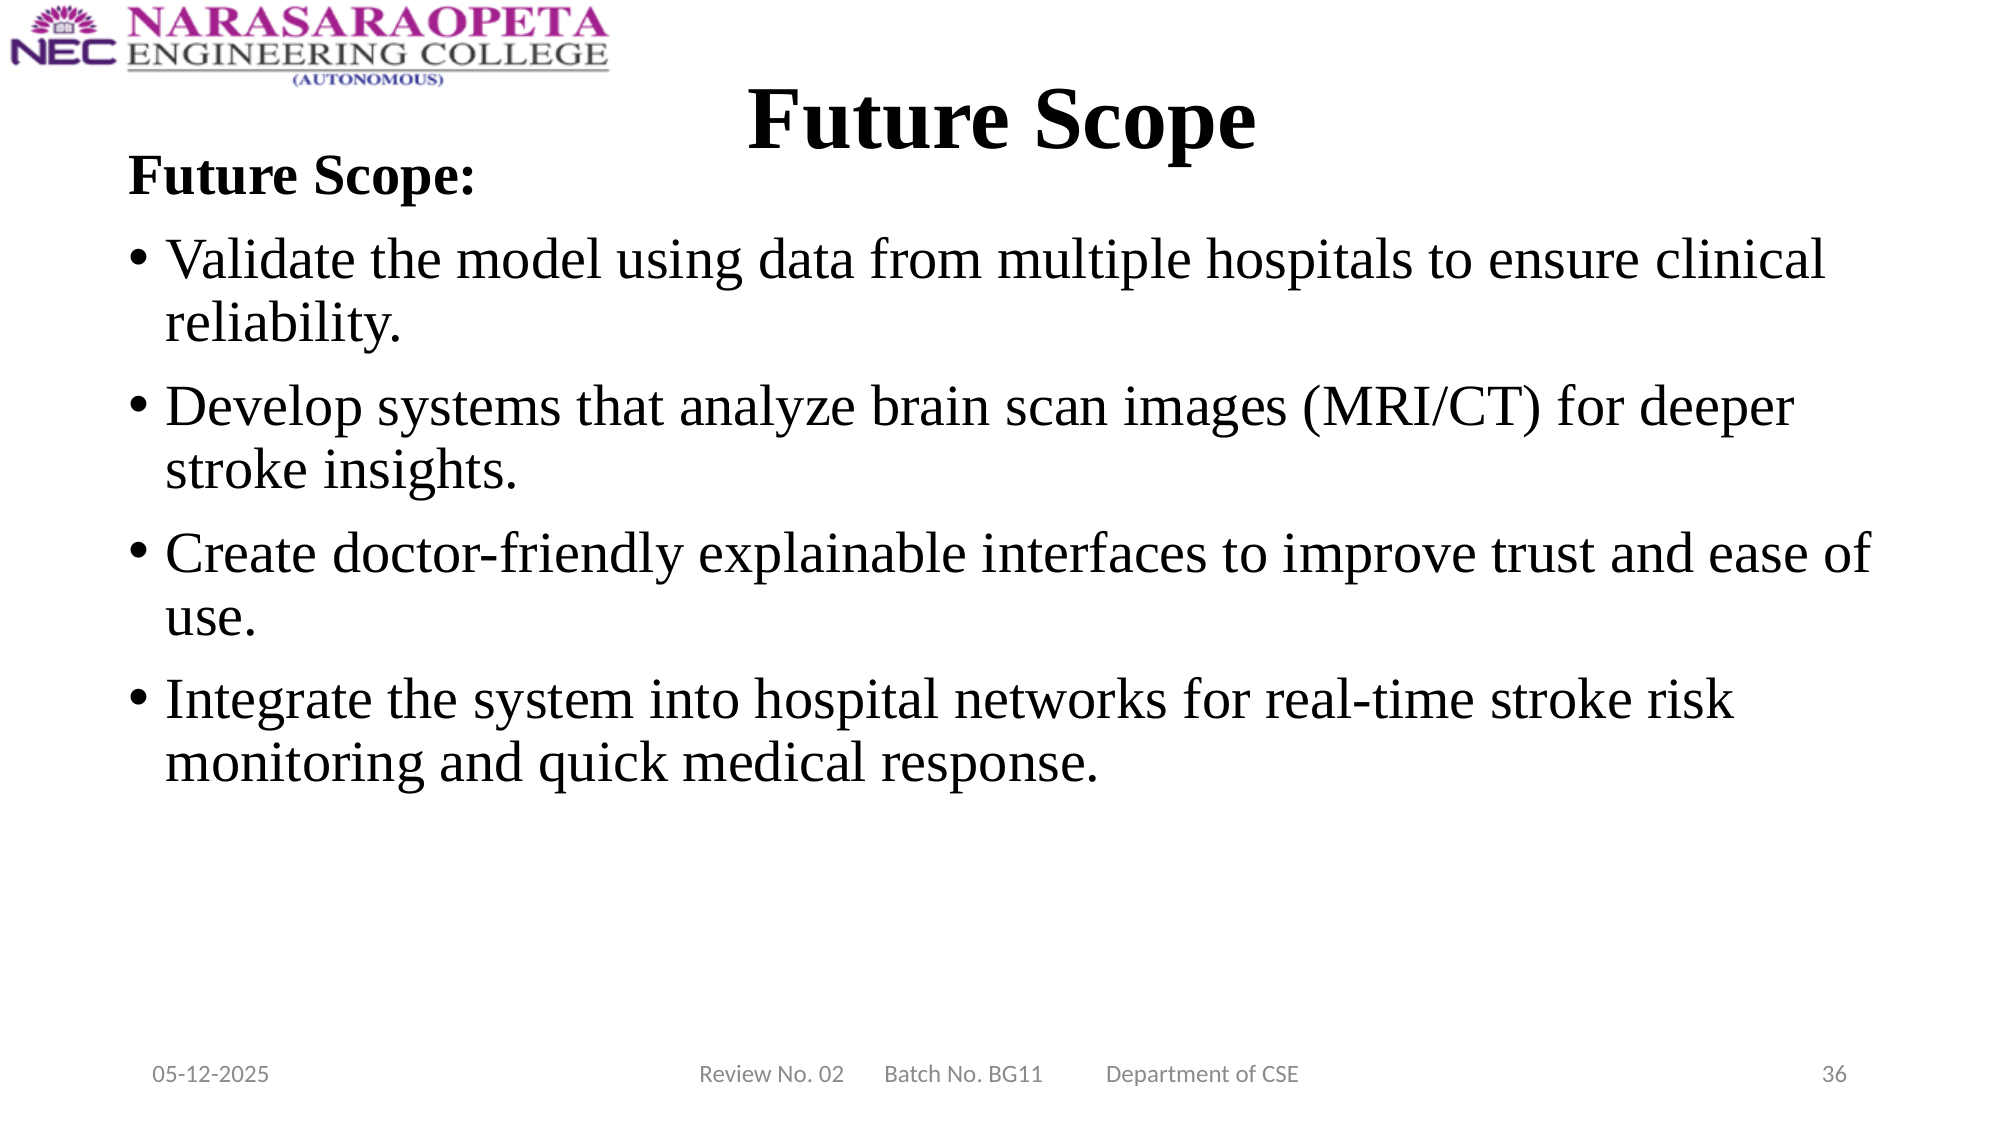

# Future Scope
Future Scope:
Validate the model using data from multiple hospitals to ensure clinical reliability.
Develop systems that analyze brain scan images (MRI/CT) for deeper stroke insights.
Create doctor-friendly explainable interfaces to improve trust and ease of use.
Integrate the system into hospital networks for real-time stroke risk monitoring and quick medical response.

05-12-2025
Review No. 02       Batch No. BG11           Department of CSE
36